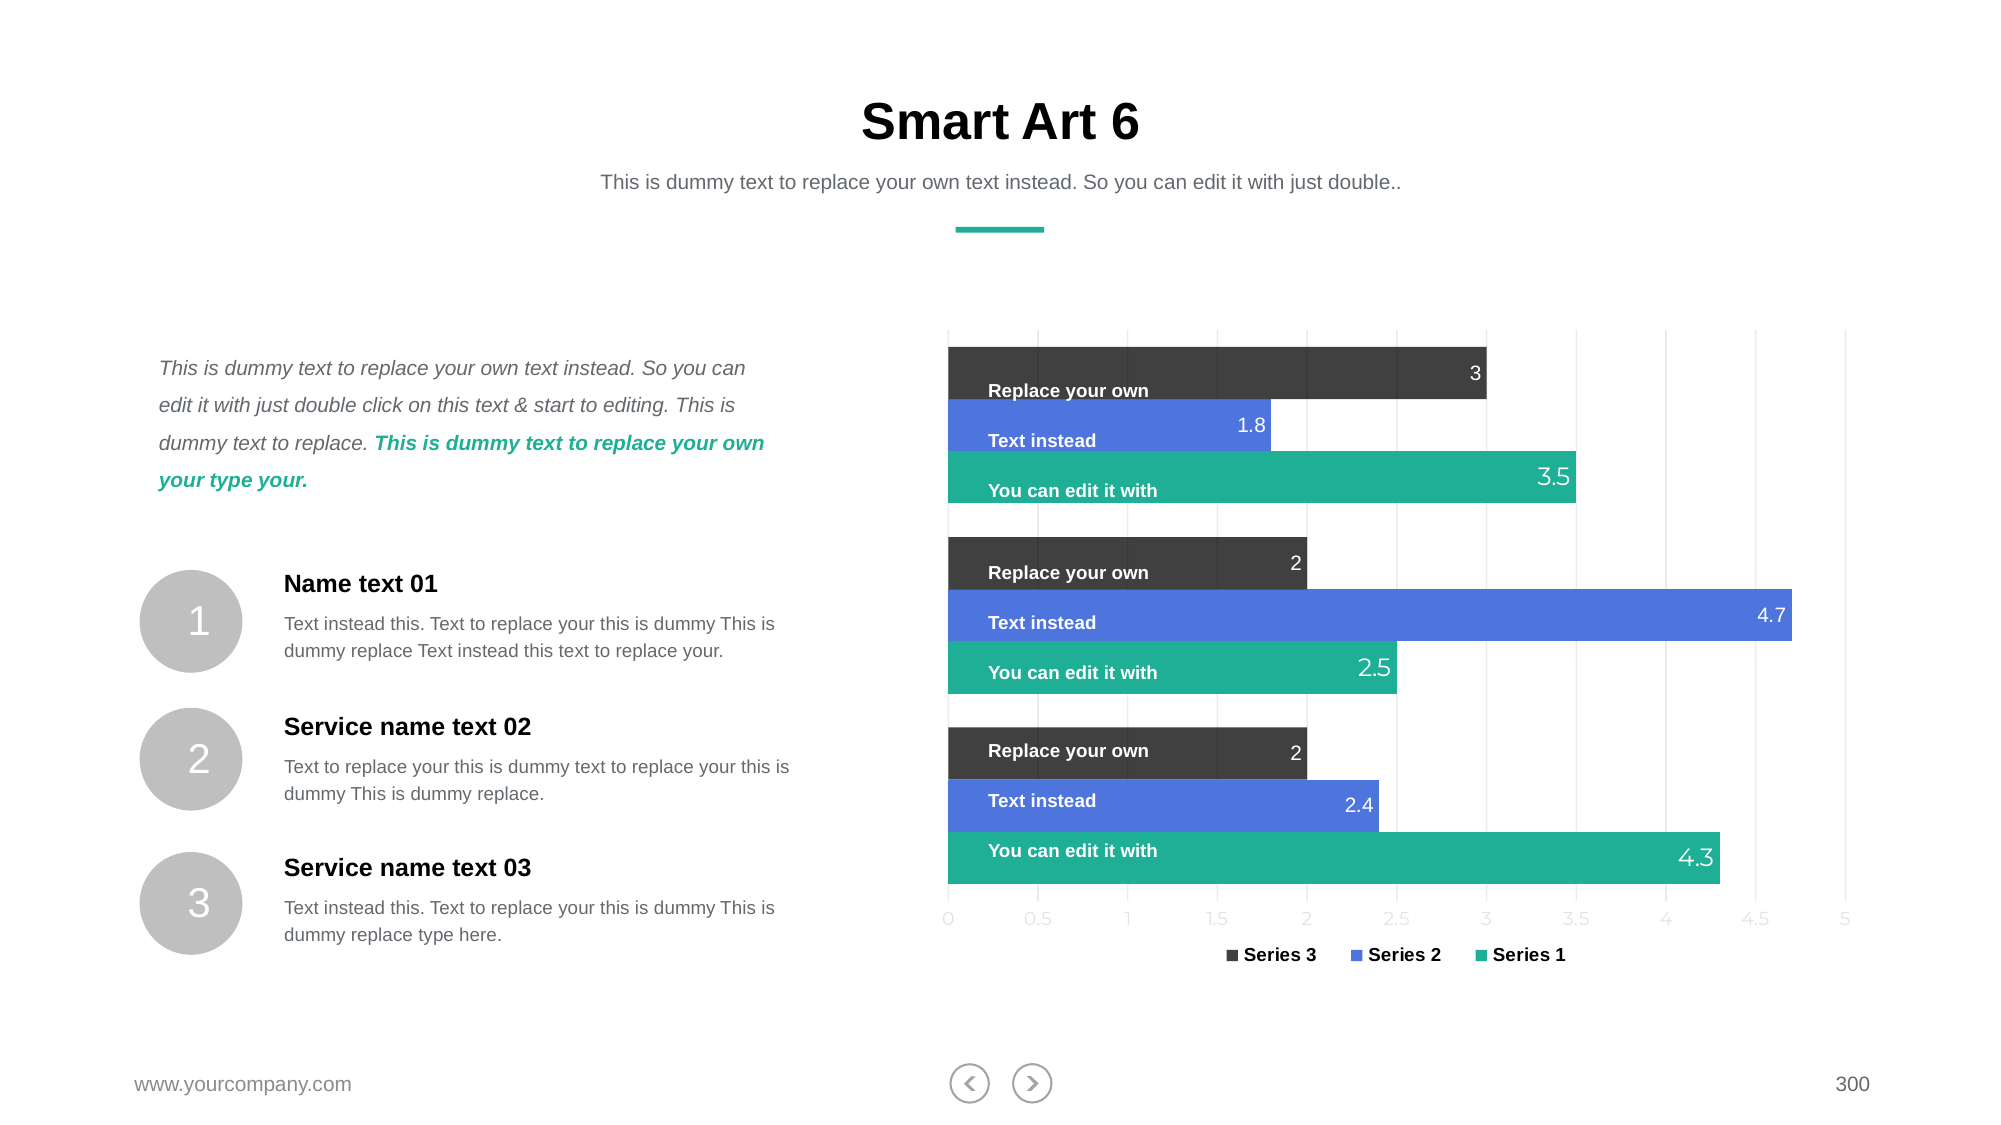

# Smart Art 6
This is dummy text to replace your own text instead. So you can edit it with just double..

### Chart

| Category | Series 1 | Series 2 | Series 3 |
|---|---|---|---|
| Category 1 | 4.3 | 2.4 | 2.0 |
| Category 2 | 2.5 | 4.7 | 2.0 |
| Category 3 | 3.5 | 1.8 | 3.0 |
This is dummy text to replace your own text instead. So you can edit it with just double click on this text & start to editing. This is dummy text to replace. This is dummy text to replace your own your type your.
Replace your own
Text instead
You can edit it with
Replace your own
Text instead
You can edit it with
Name text 01

1
Text instead this. Text to replace your this is dummy This is dummy replace Text instead this text to replace your.
Service name text 02
Replace your own
Text instead
You can edit it with

2
Text to replace your this is dummy text to replace your this is dummy This is dummy replace.
Service name text 03

3
Text instead this. Text to replace your this is dummy This is dummy replace type here.
www.yourcompany.com
300